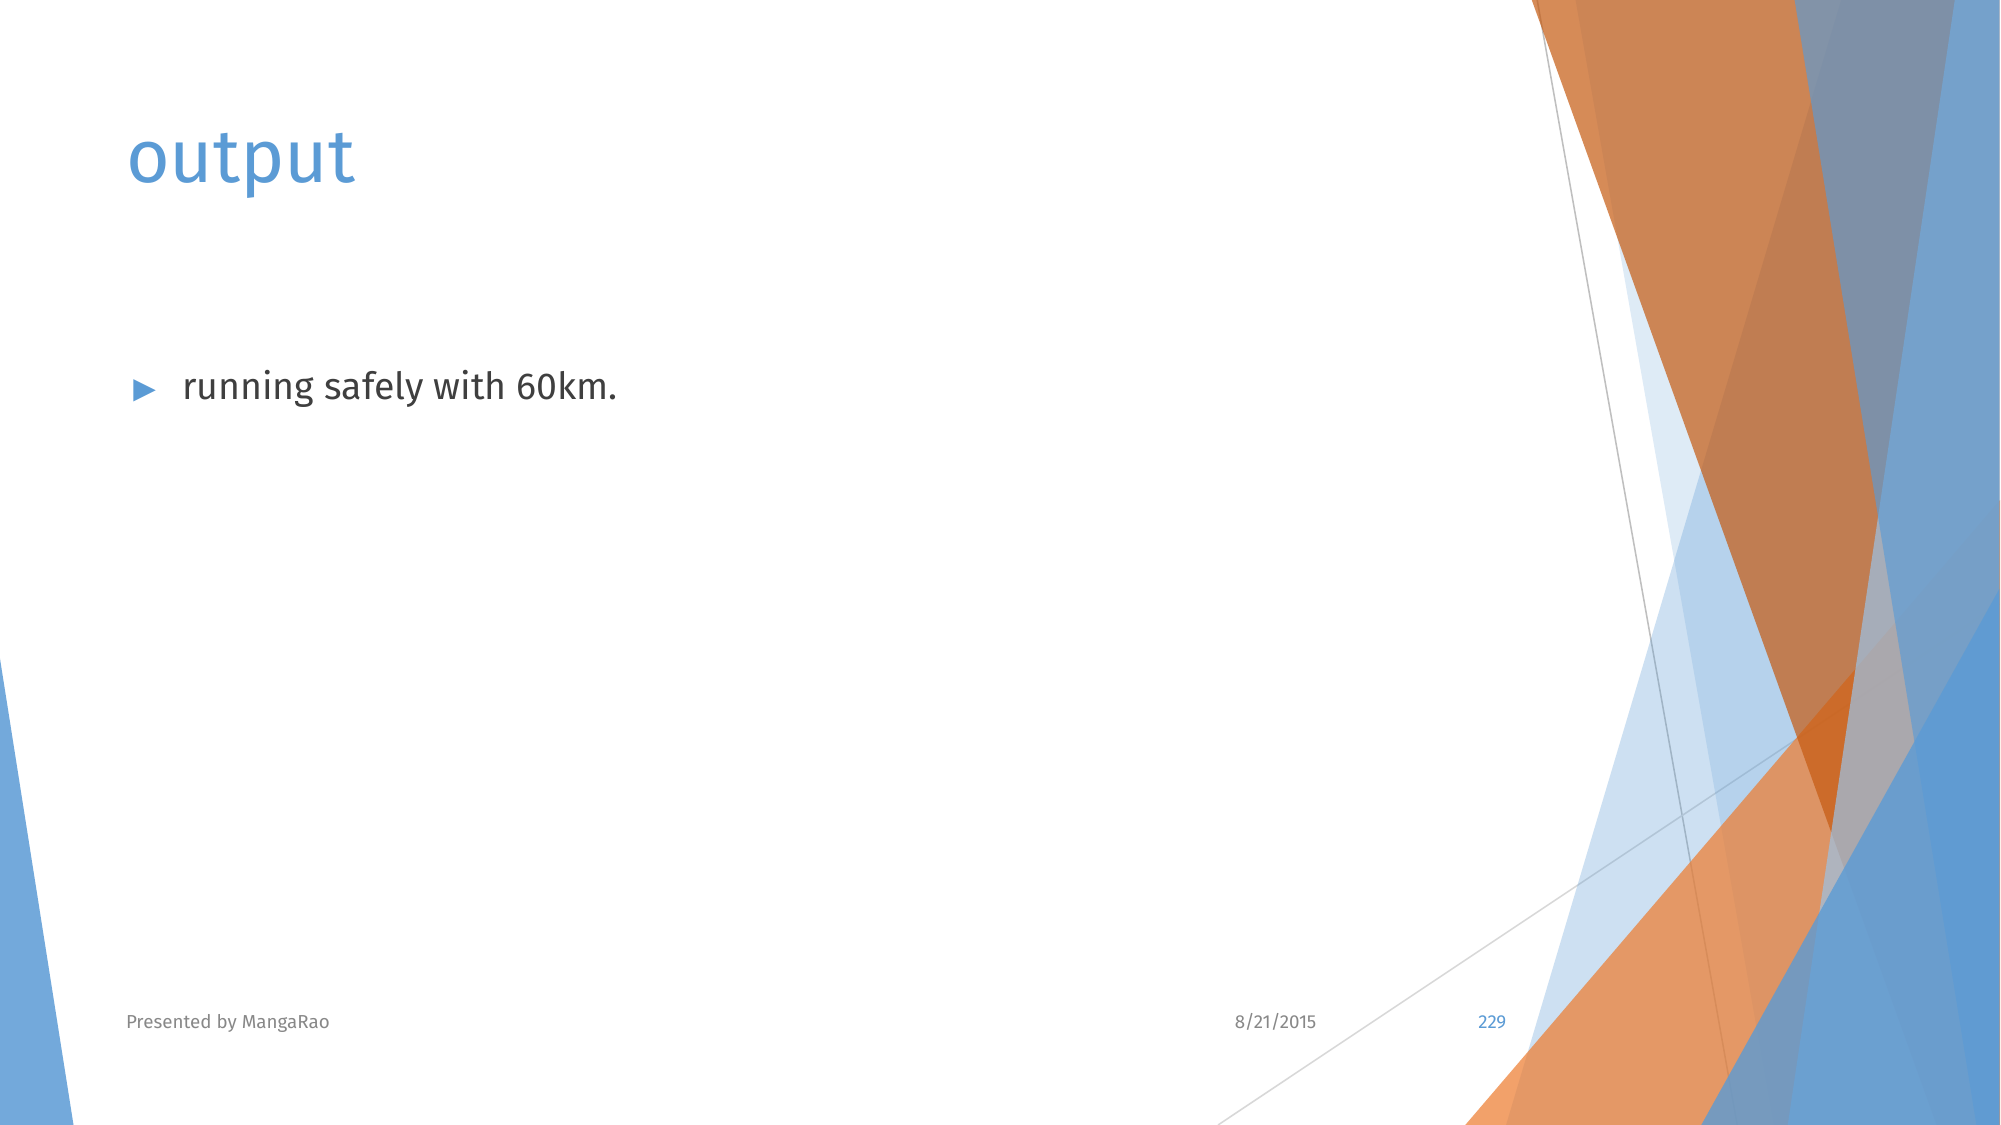

# output
running safely with 60km.
Presented by MangaRao
8/21/2015
229